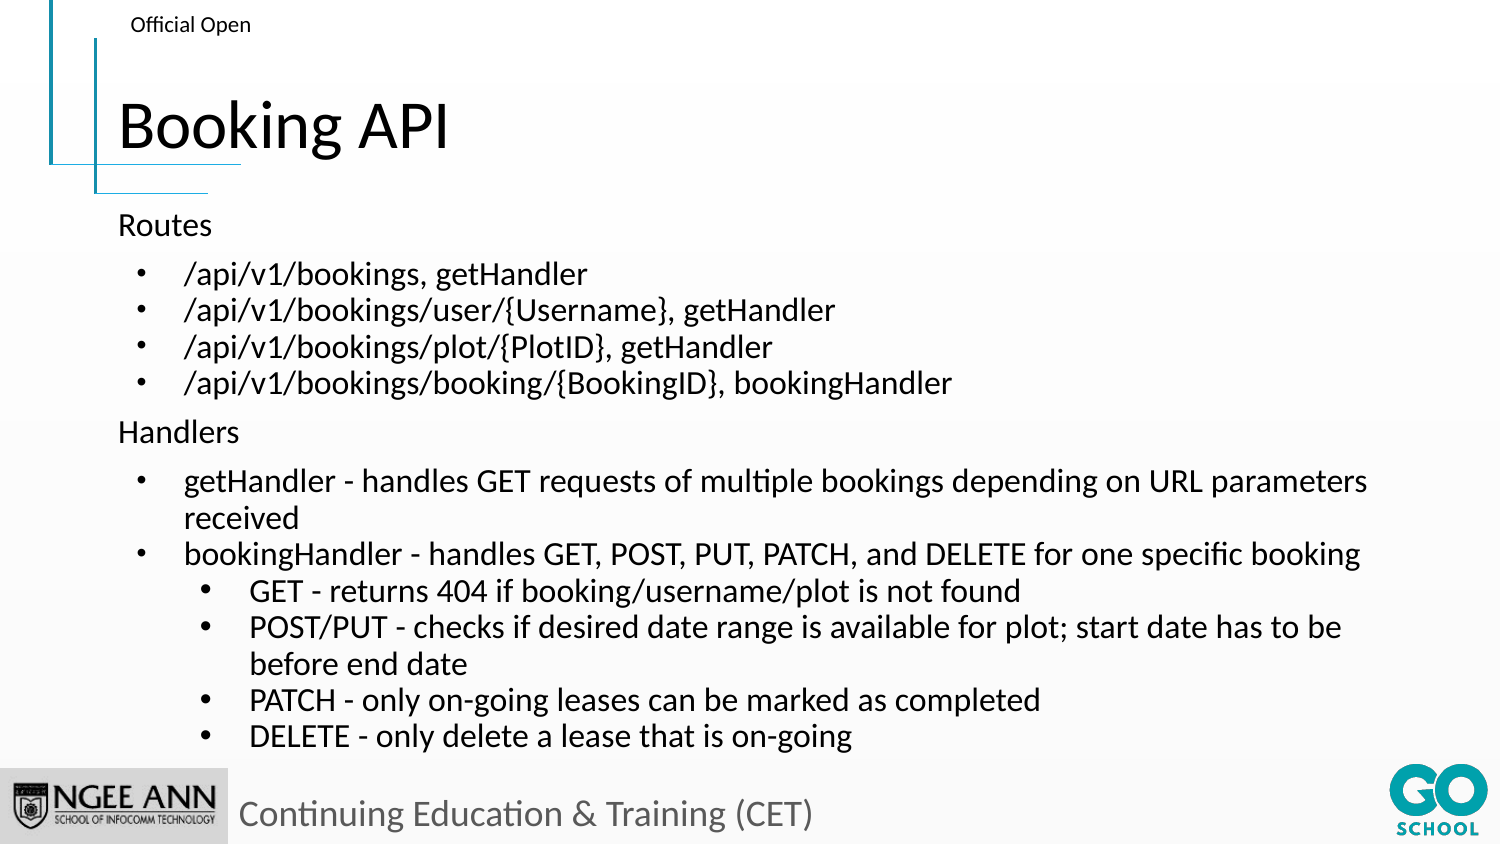

# Booking API
Routes
/api/v1/bookings, getHandler
/api/v1/bookings/user/{Username}, getHandler
/api/v1/bookings/plot/{PlotID}, getHandler
/api/v1/bookings/booking/{BookingID}, bookingHandler
Handlers
getHandler - handles GET requests of multiple bookings depending on URL parameters received
bookingHandler - handles GET, POST, PUT, PATCH, and DELETE for one specific booking
GET - returns 404 if booking/username/plot is not found
POST/PUT - checks if desired date range is available for plot; start date has to be before end date
PATCH - only on-going leases can be marked as completed
DELETE - only delete a lease that is on-going